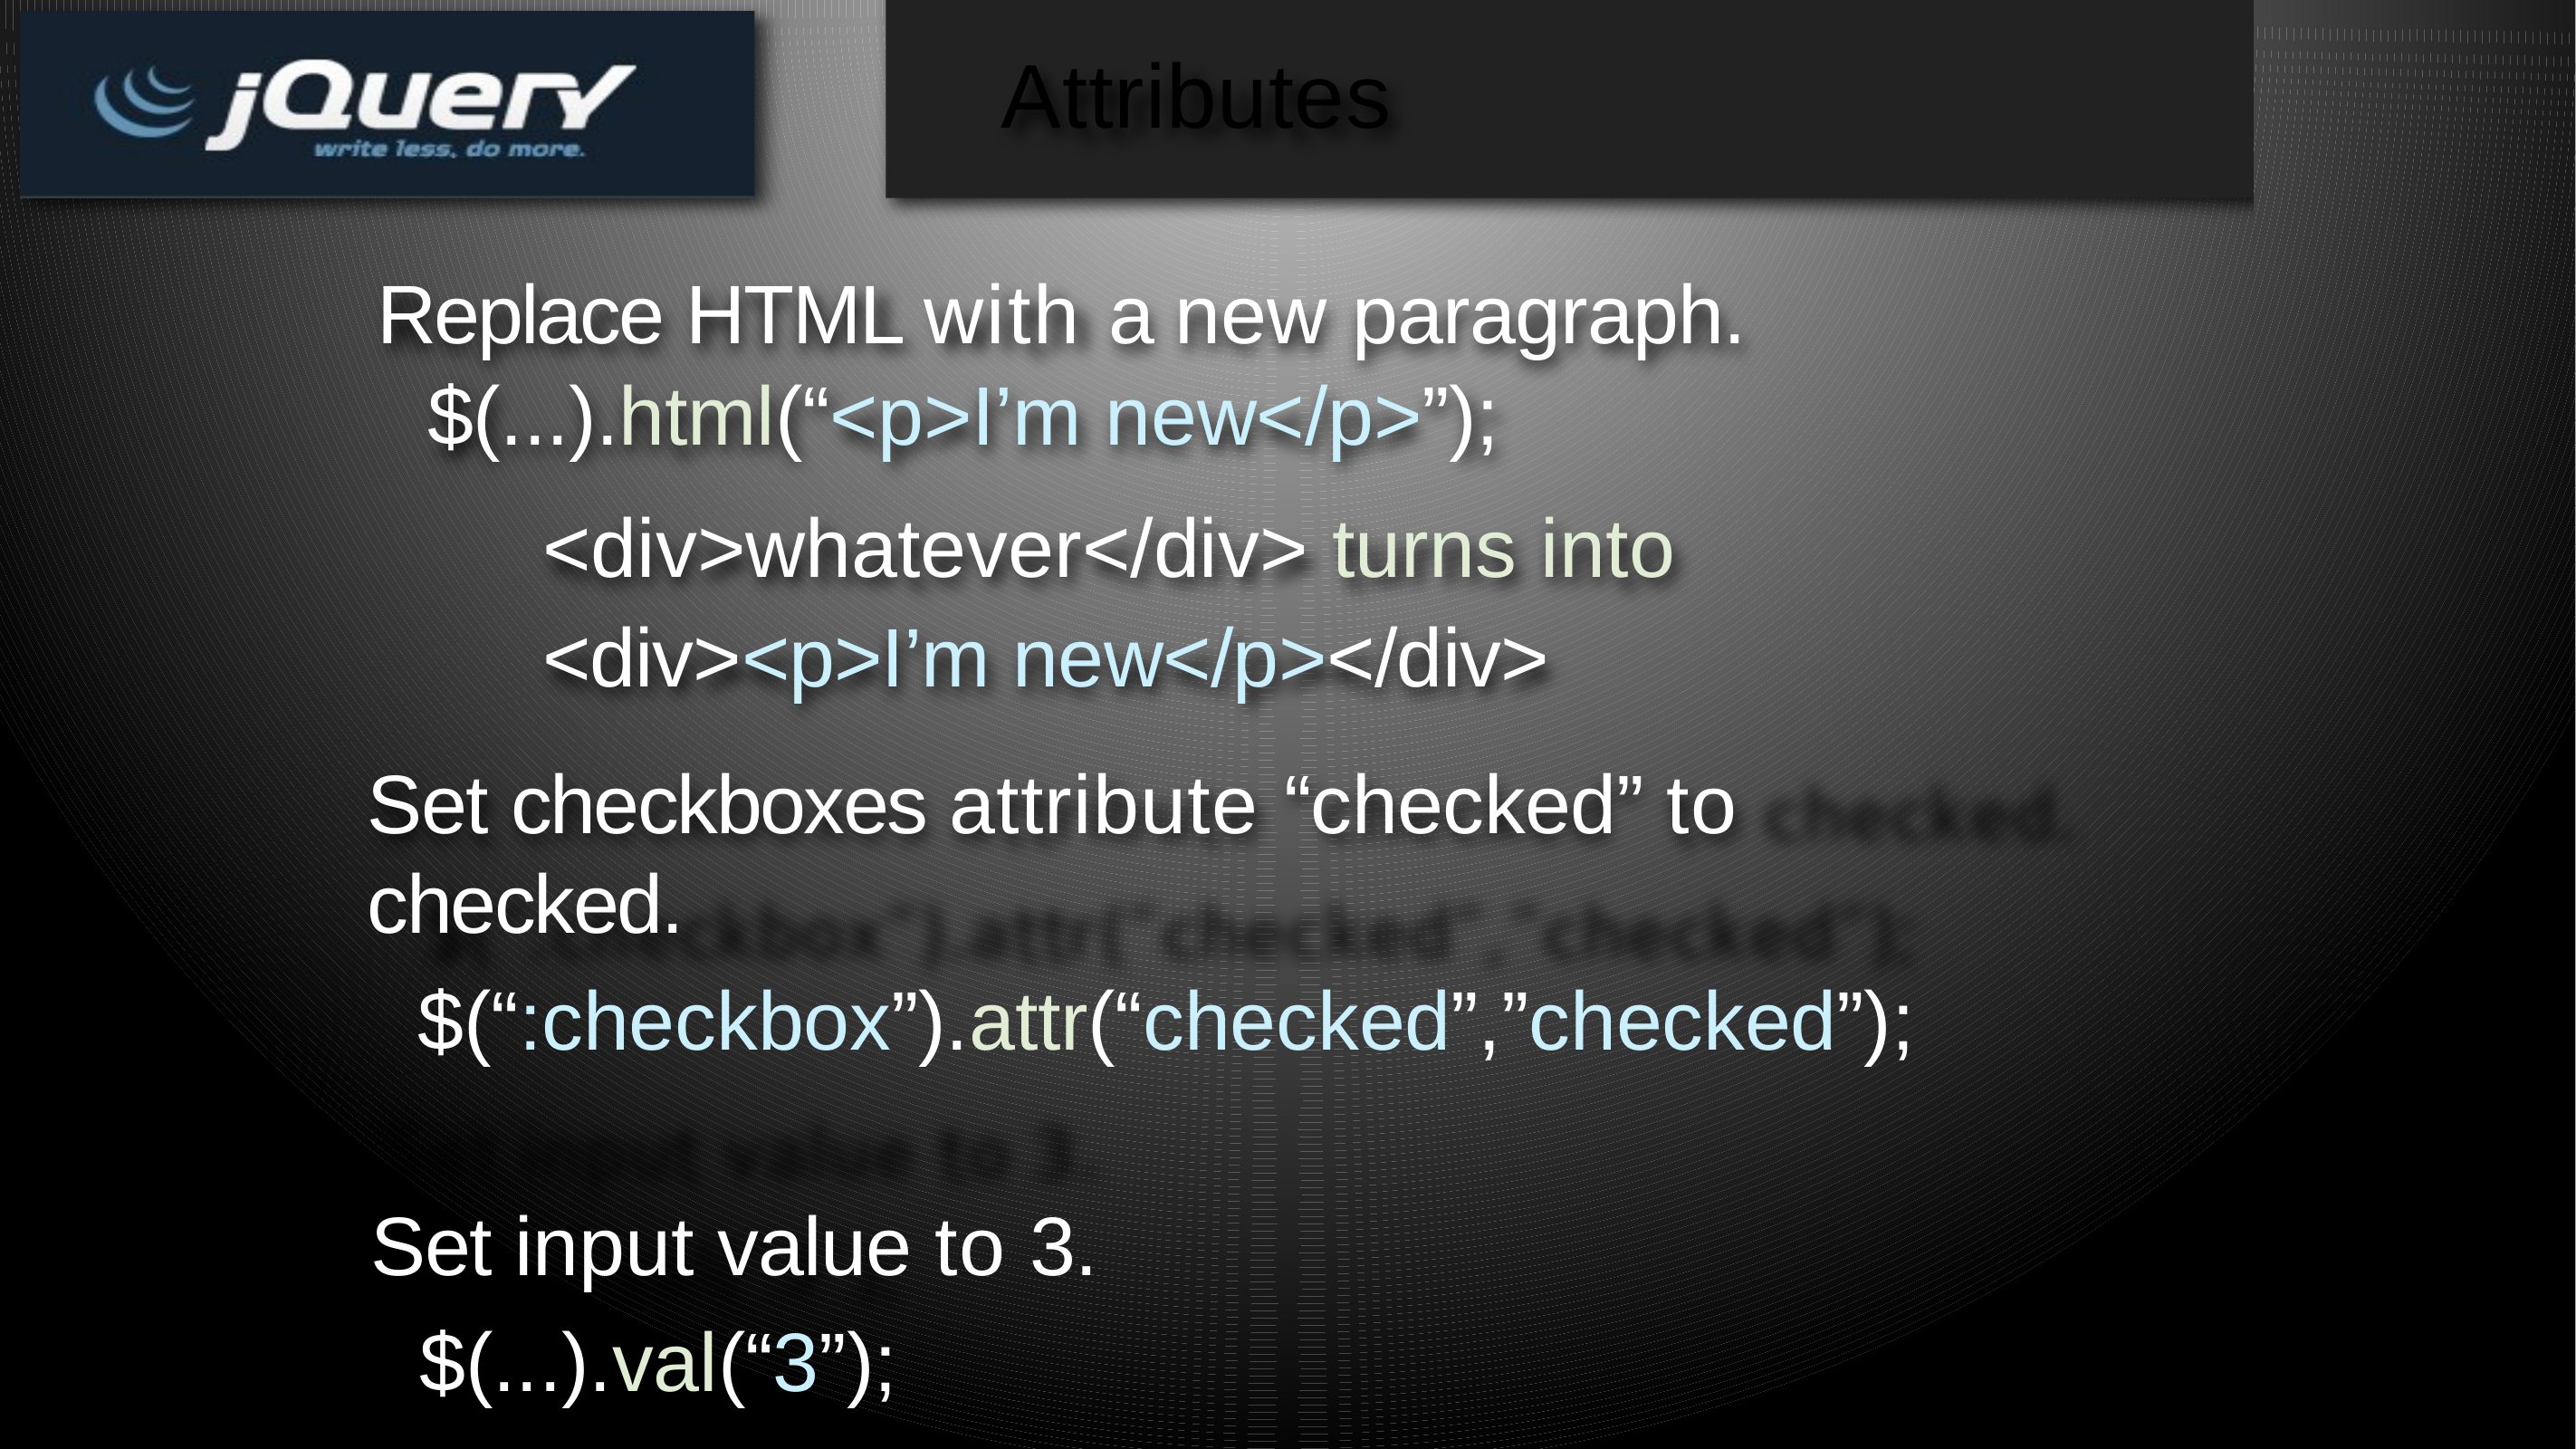

# Attributes

Replace HTML with a new paragraph.
$(...).html(“<p>I’m new</p>”);
<div>whatever</div> turns into
<div><p>I’m new</p></div>
Set checkboxes attribute “checked” to checked.
$(“:checkbox”).attr(“checked”,”checked”);

Set input value to 3.
$(...).val(“3”);